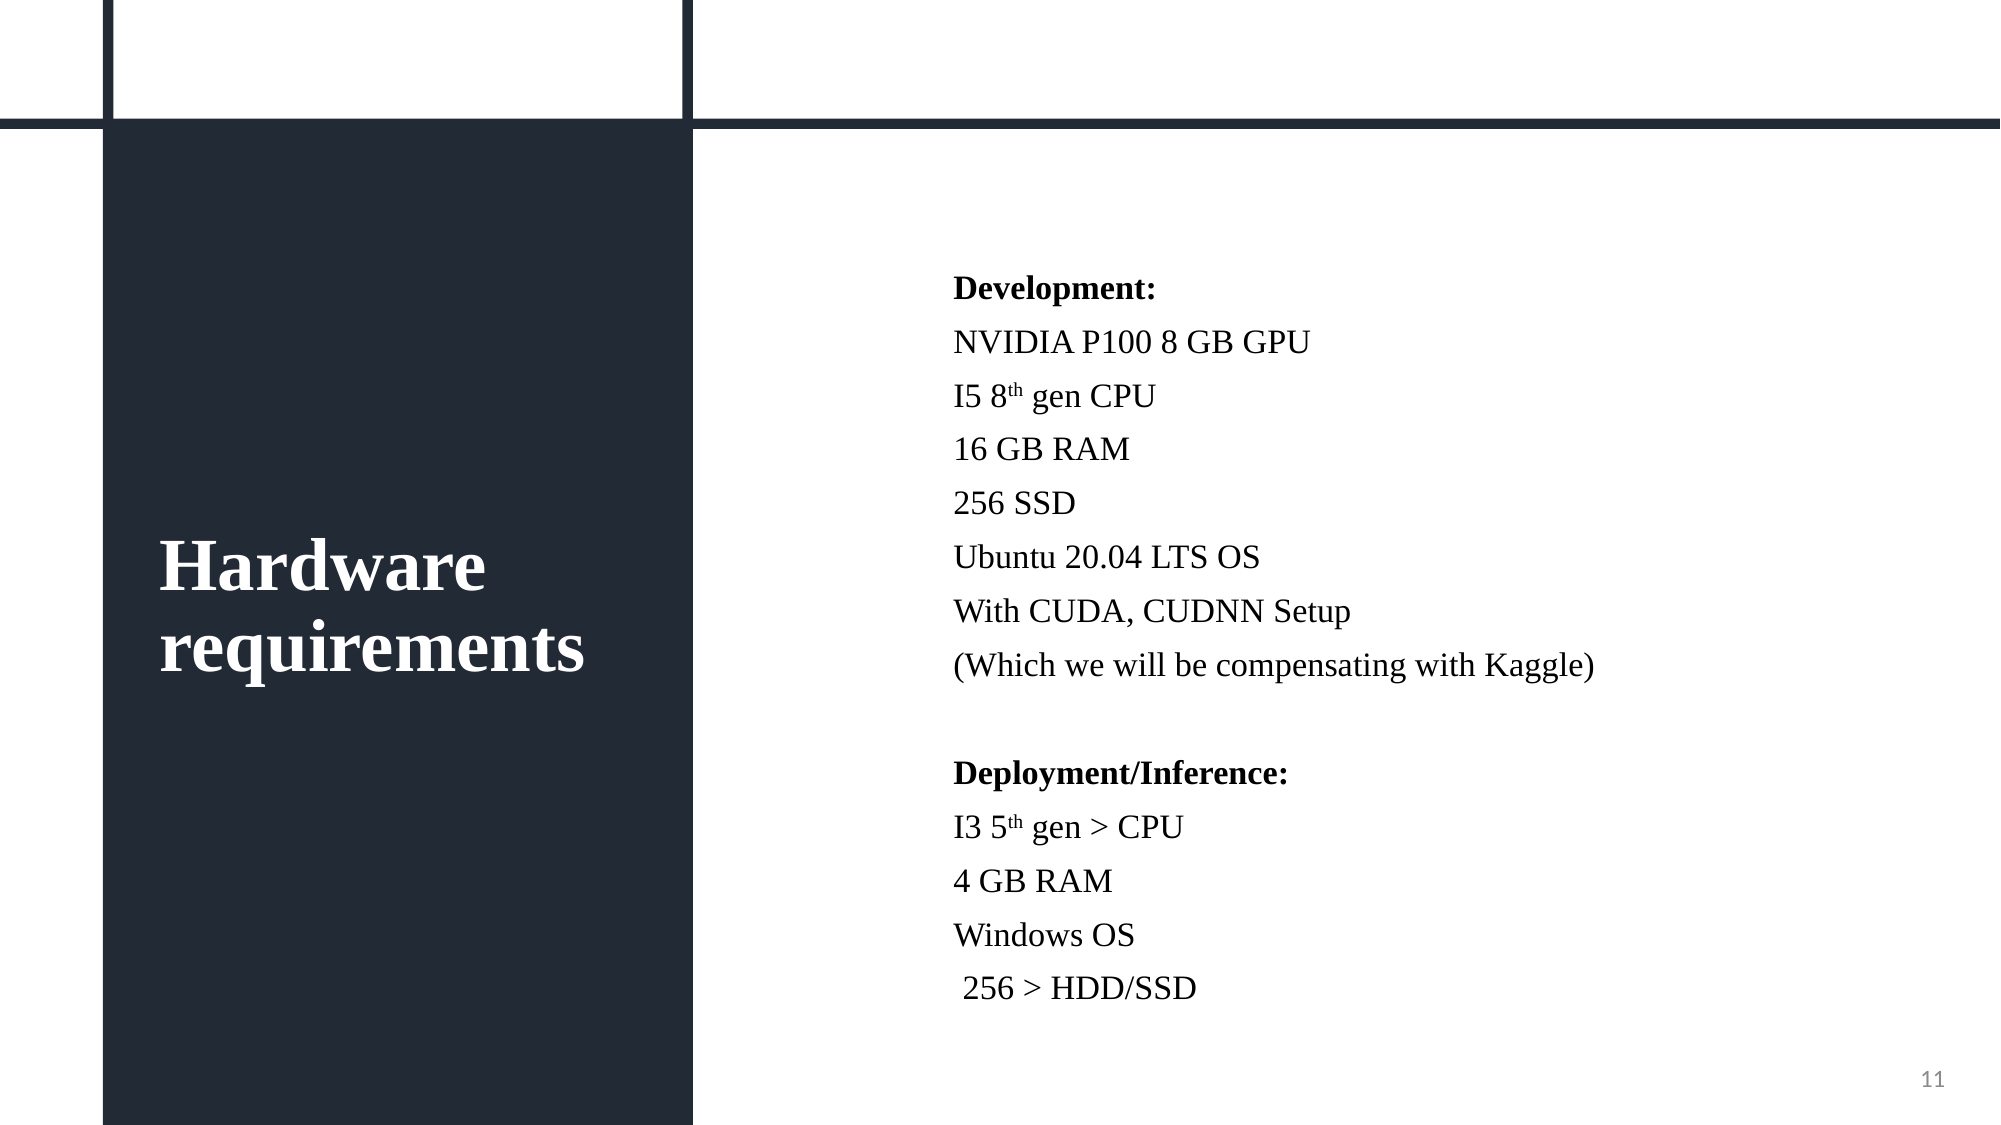

Development:
NVIDIA P100 8 GB GPU
I5 8th gen CPU
16 GB RAM
256 SSD
Ubuntu 20.04 LTS OS
With CUDA, CUDNN Setup
(Which we will be compensating with Kaggle)

Deployment/Inference:
I3 5th gen > CPU
4 GB RAM
Windows OS
     256 > HDD/SSD

# Hardware requirements

11